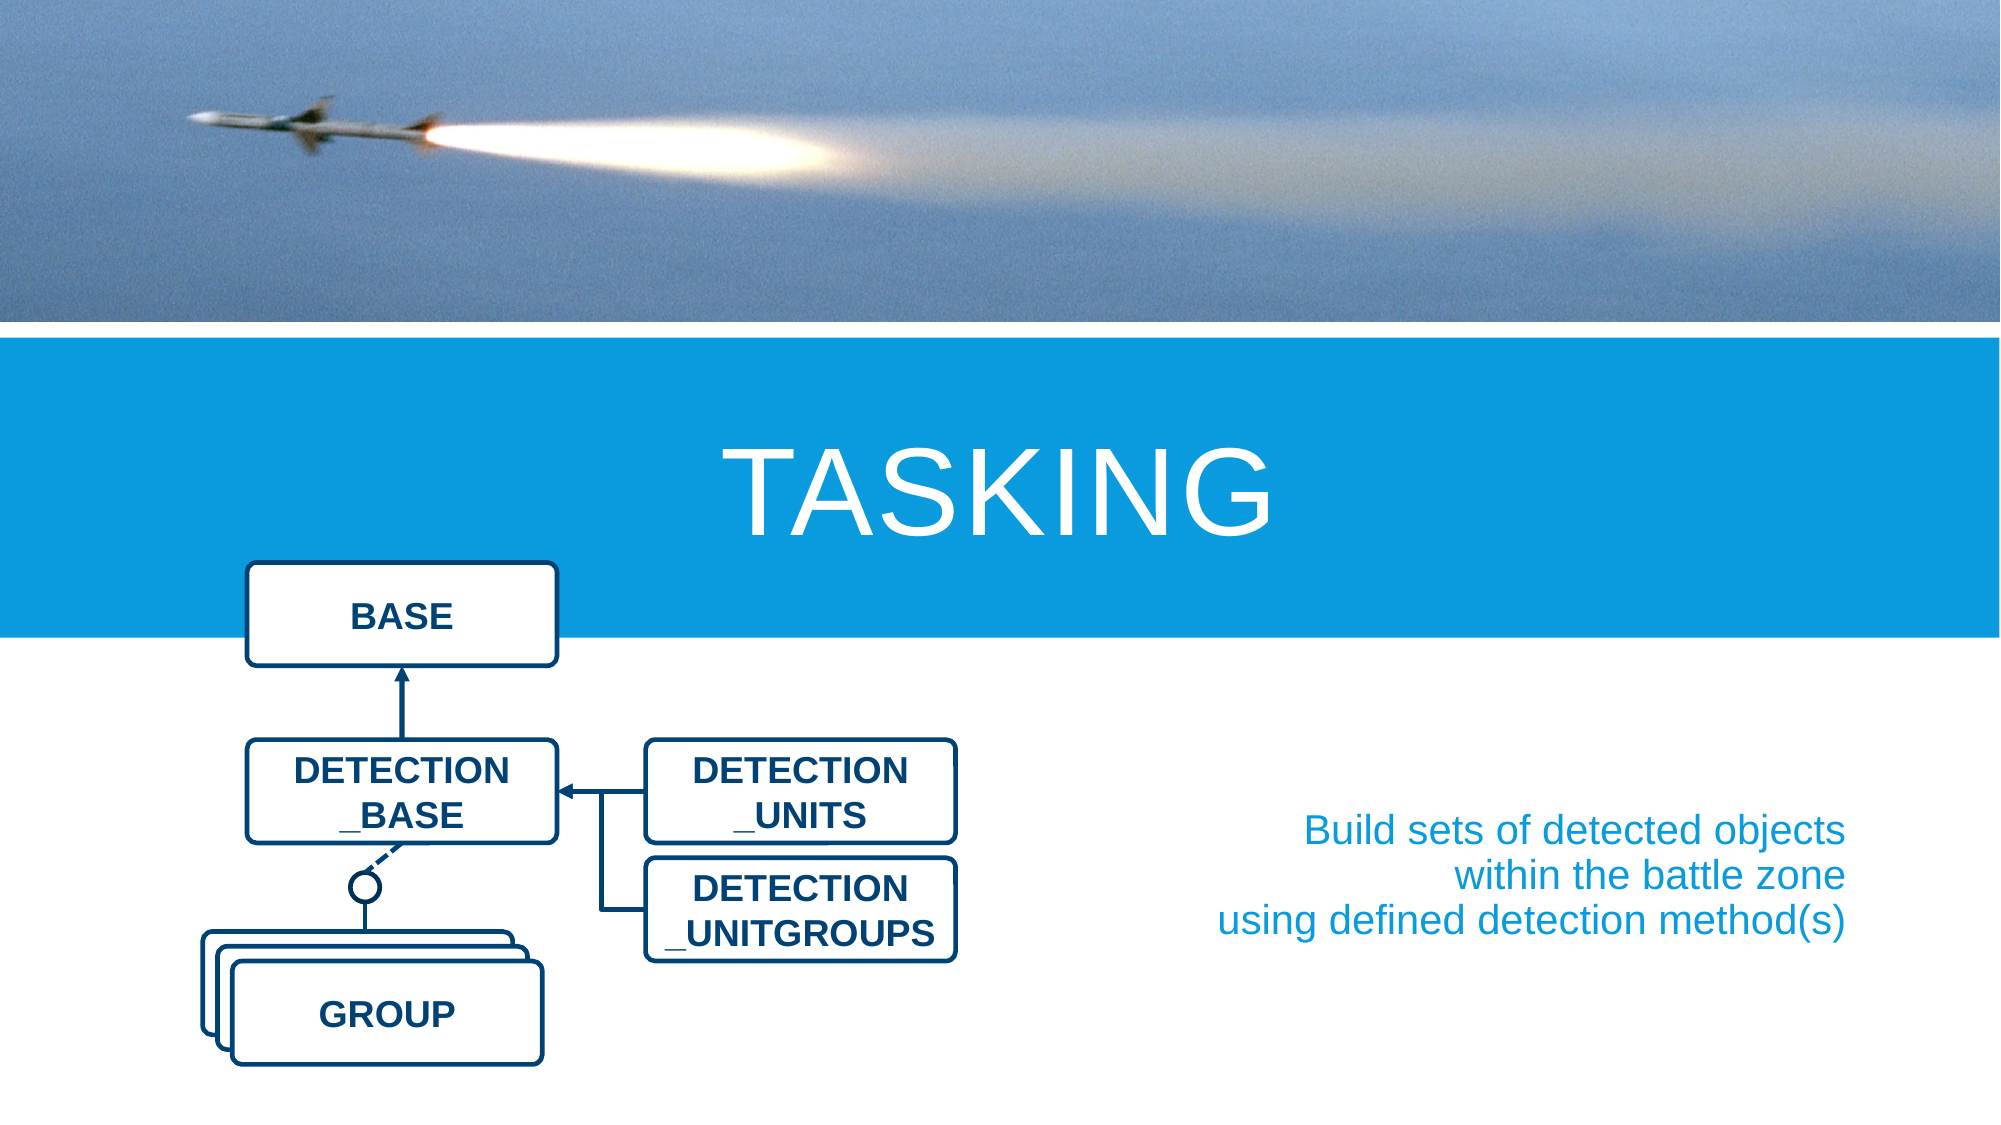

# TASKING
BASE
Build sets of detected objects
within the battle zone
using defined detection method(s)
DETECTION
_BASE
DETECTION
_UNITS
DETECTION
_UNITGROUPS

SPAWN
SPAWN
GROUP